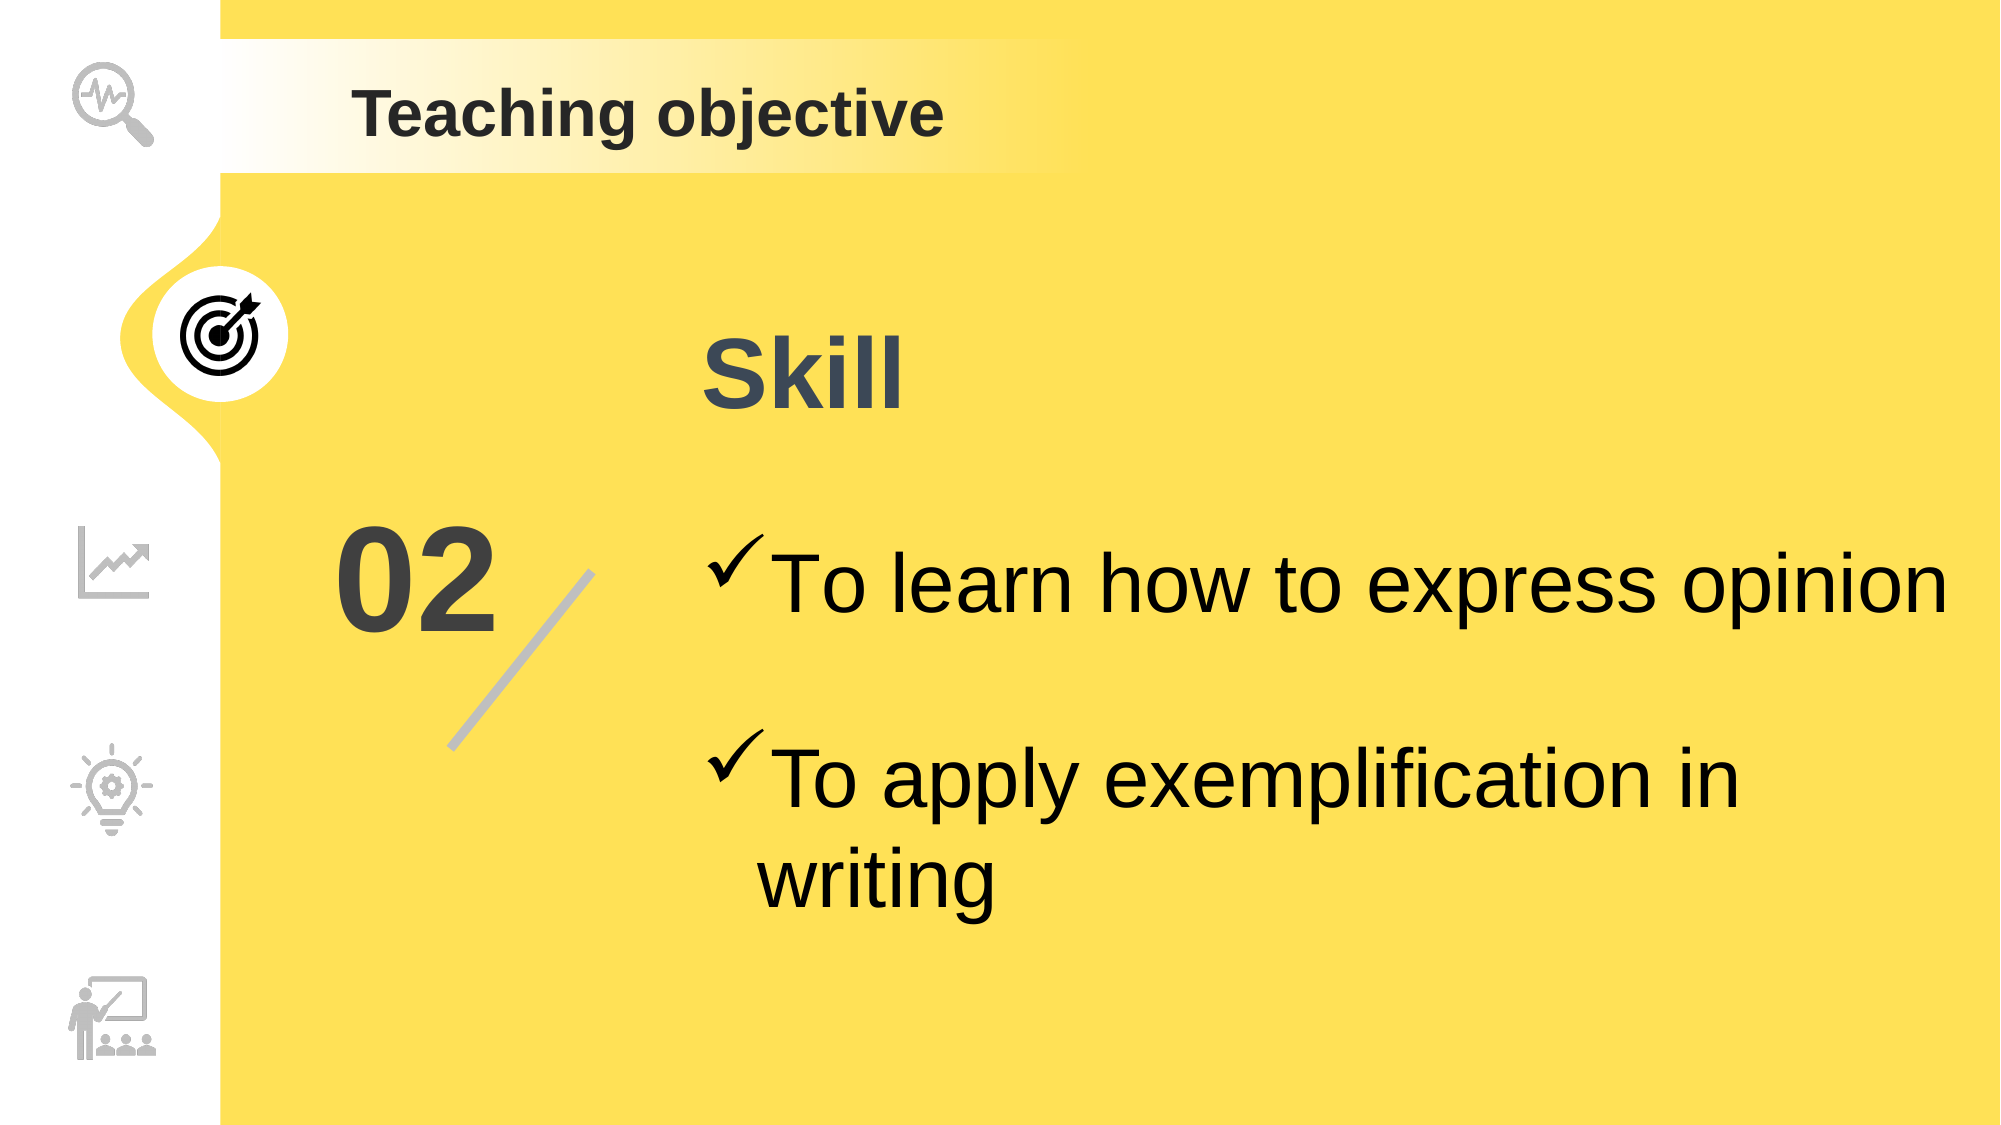

Skill
To learn how to express opinion
02
To apply exemplification in writing